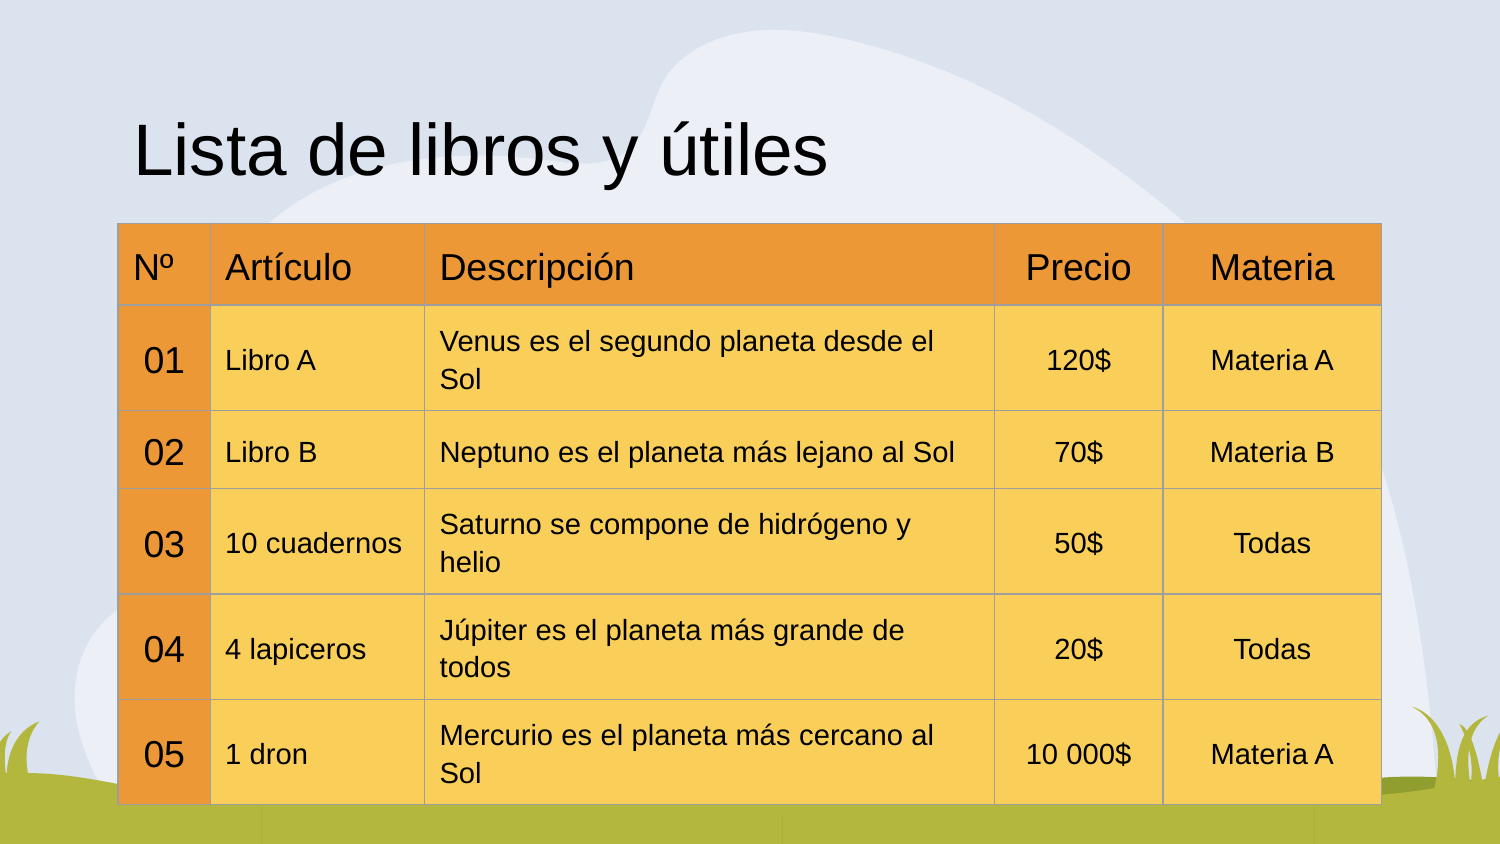

# Lista de libros y útiles
| Nº | Artículo | Descripción | Precio | Materia |
| --- | --- | --- | --- | --- |
| 01 | Libro A | Venus es el segundo planeta desde el Sol | 120$ | Materia A |
| 02 | Libro B | Neptuno es el planeta más lejano al Sol | 70$ | Materia B |
| 03 | 10 cuadernos | Saturno se compone de hidrógeno y helio | 50$ | Todas |
| 04 | 4 lapiceros | Júpiter es el planeta más grande de todos | 20$ | Todas |
| 05 | 1 dron | Mercurio es el planeta más cercano al Sol | 10 000$ | Materia A |